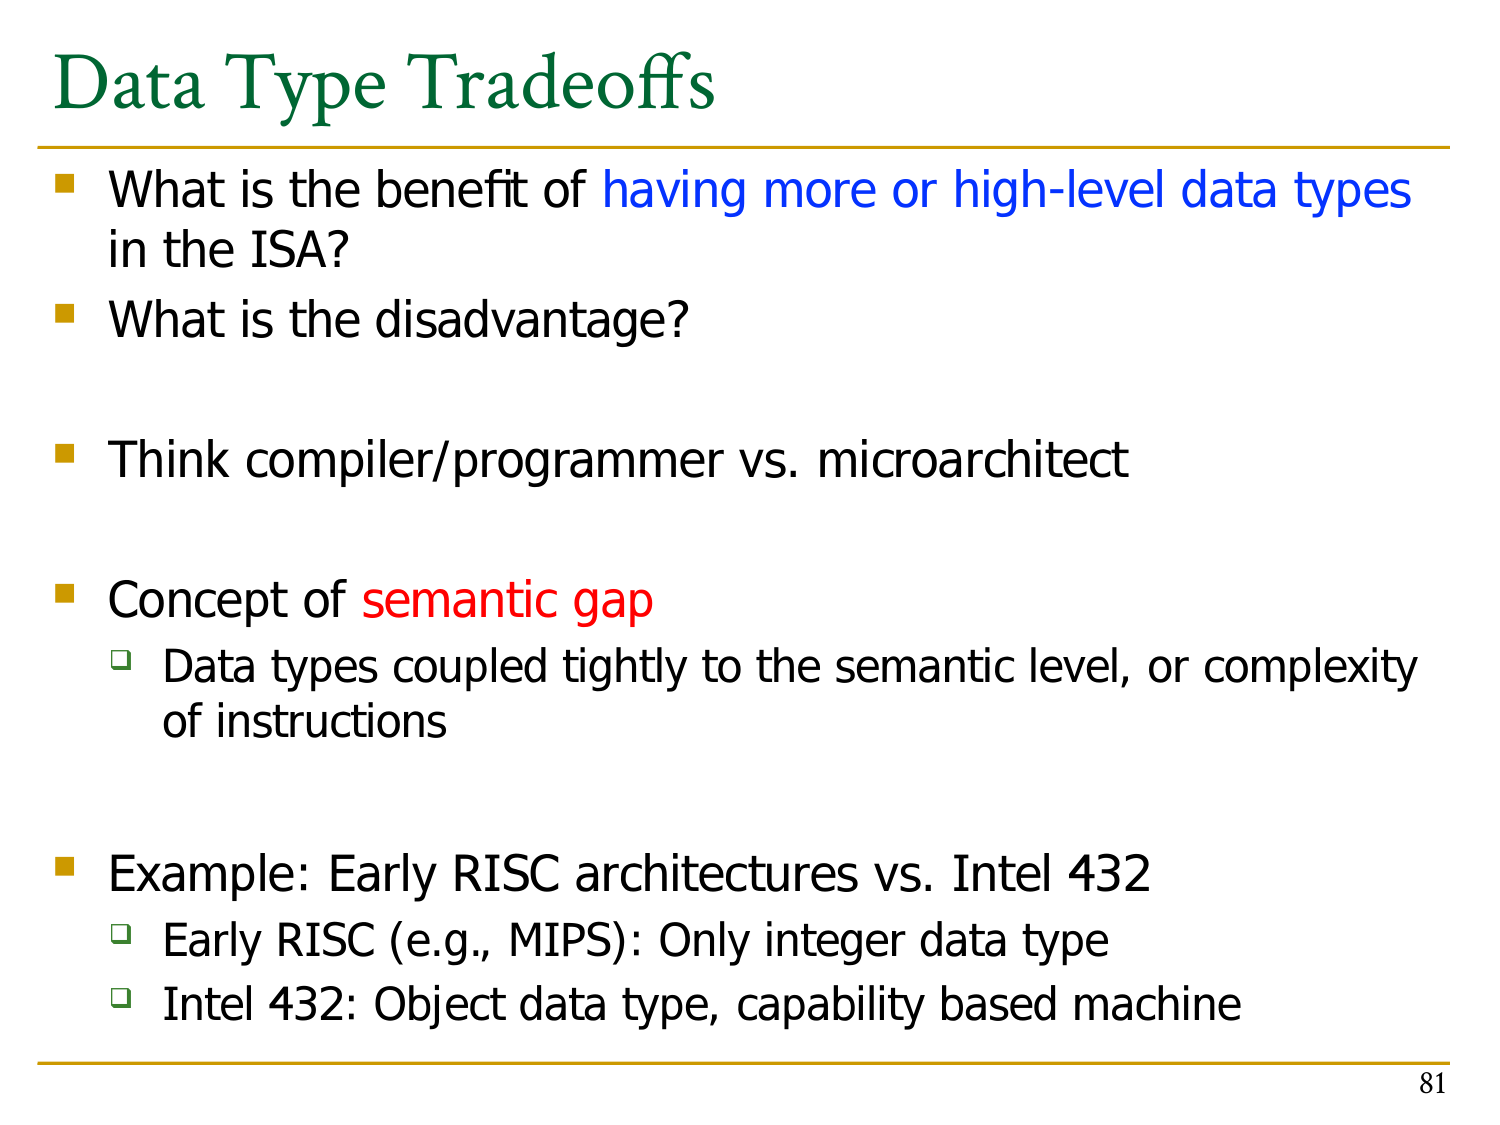

# Data Type Tradeoffs
What is the benefit of having more or high-level data types in the ISA?
What is the disadvantage?

Think compiler/programmer vs. microarchitect

Concept of semantic gap
Data types coupled tightly to the semantic level, or complexity of instructions

Example: Early RISC architectures vs. Intel 432
Early RISC (e.g., MIPS): Only integer data type
Intel 432: Object data type, capability based machine

81